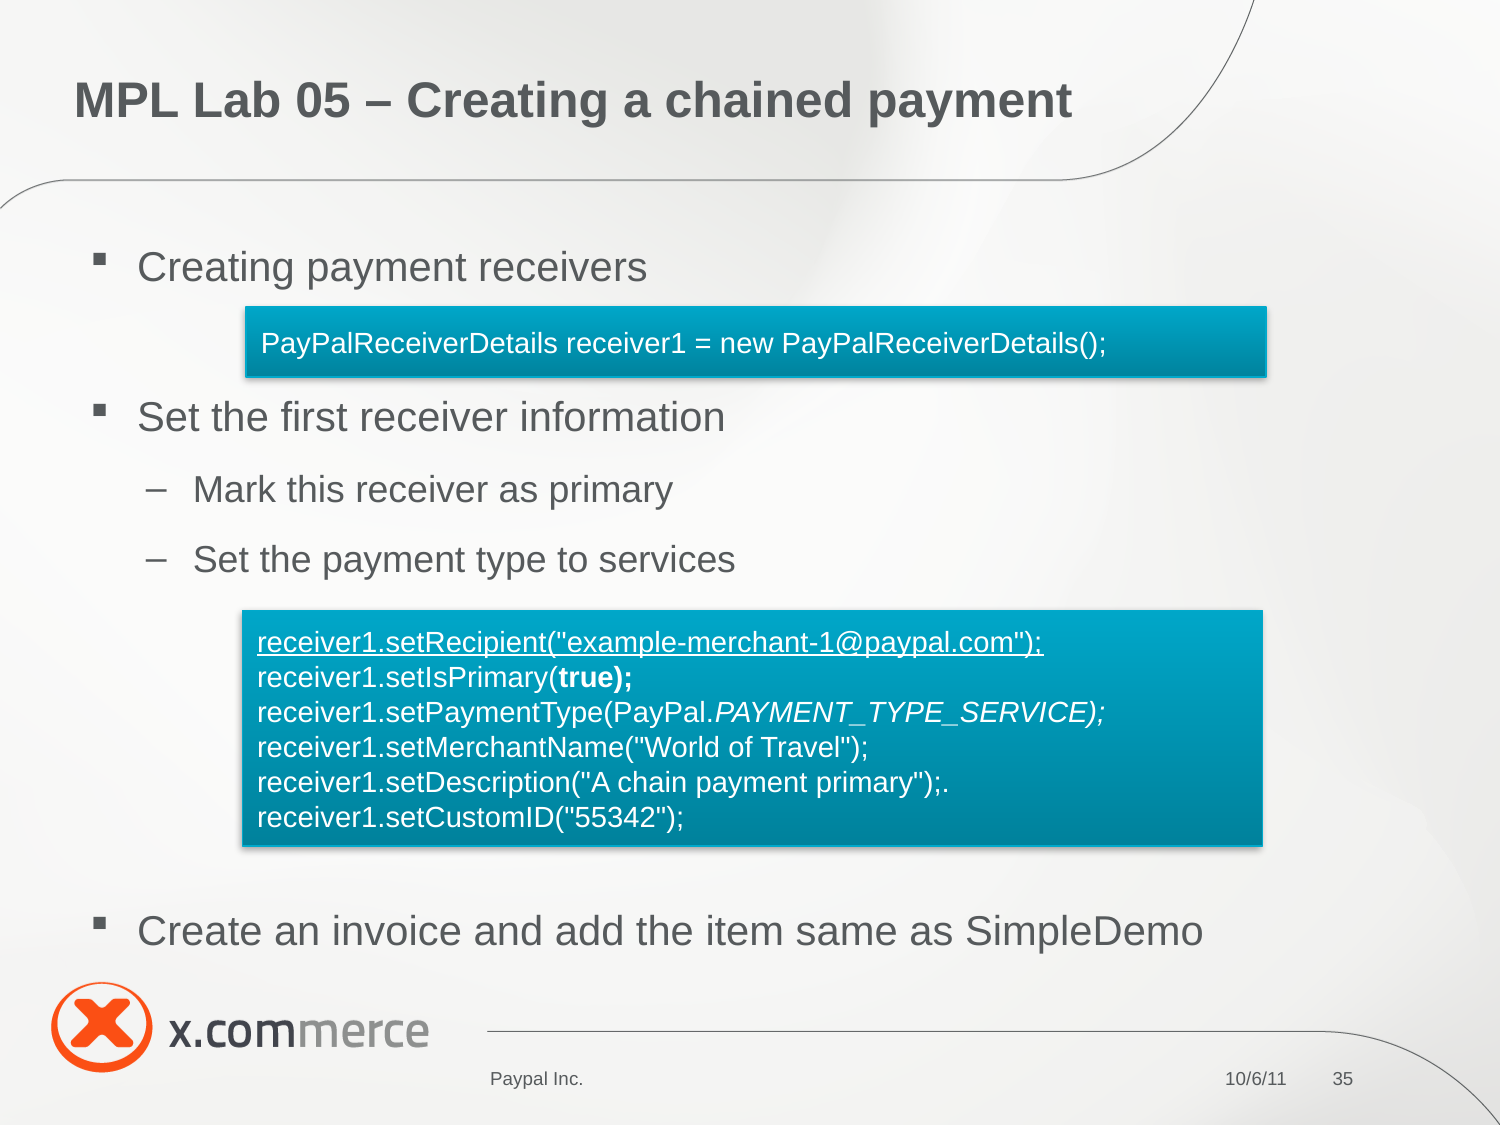

# MPL Lab 05 – Creating a chained payment
Creating payment receivers

Set the first receiver information
Mark this receiver as primary
Set the payment type to services

Create an invoice and add the item same as SimpleDemo
PayPalReceiverDetails receiver1 = new PayPalReceiverDetails();
receiver1.setRecipient("example-merchant-1@paypal.com");
receiver1.setIsPrimary(true);
receiver1.setPaymentType(PayPal.PAYMENT_TYPE_SERVICE);
receiver1.setMerchantName("World of Travel");
receiver1.setDescription("A chain payment primary");.
receiver1.setCustomID("55342");
Paypal Inc.
10/6/11
35